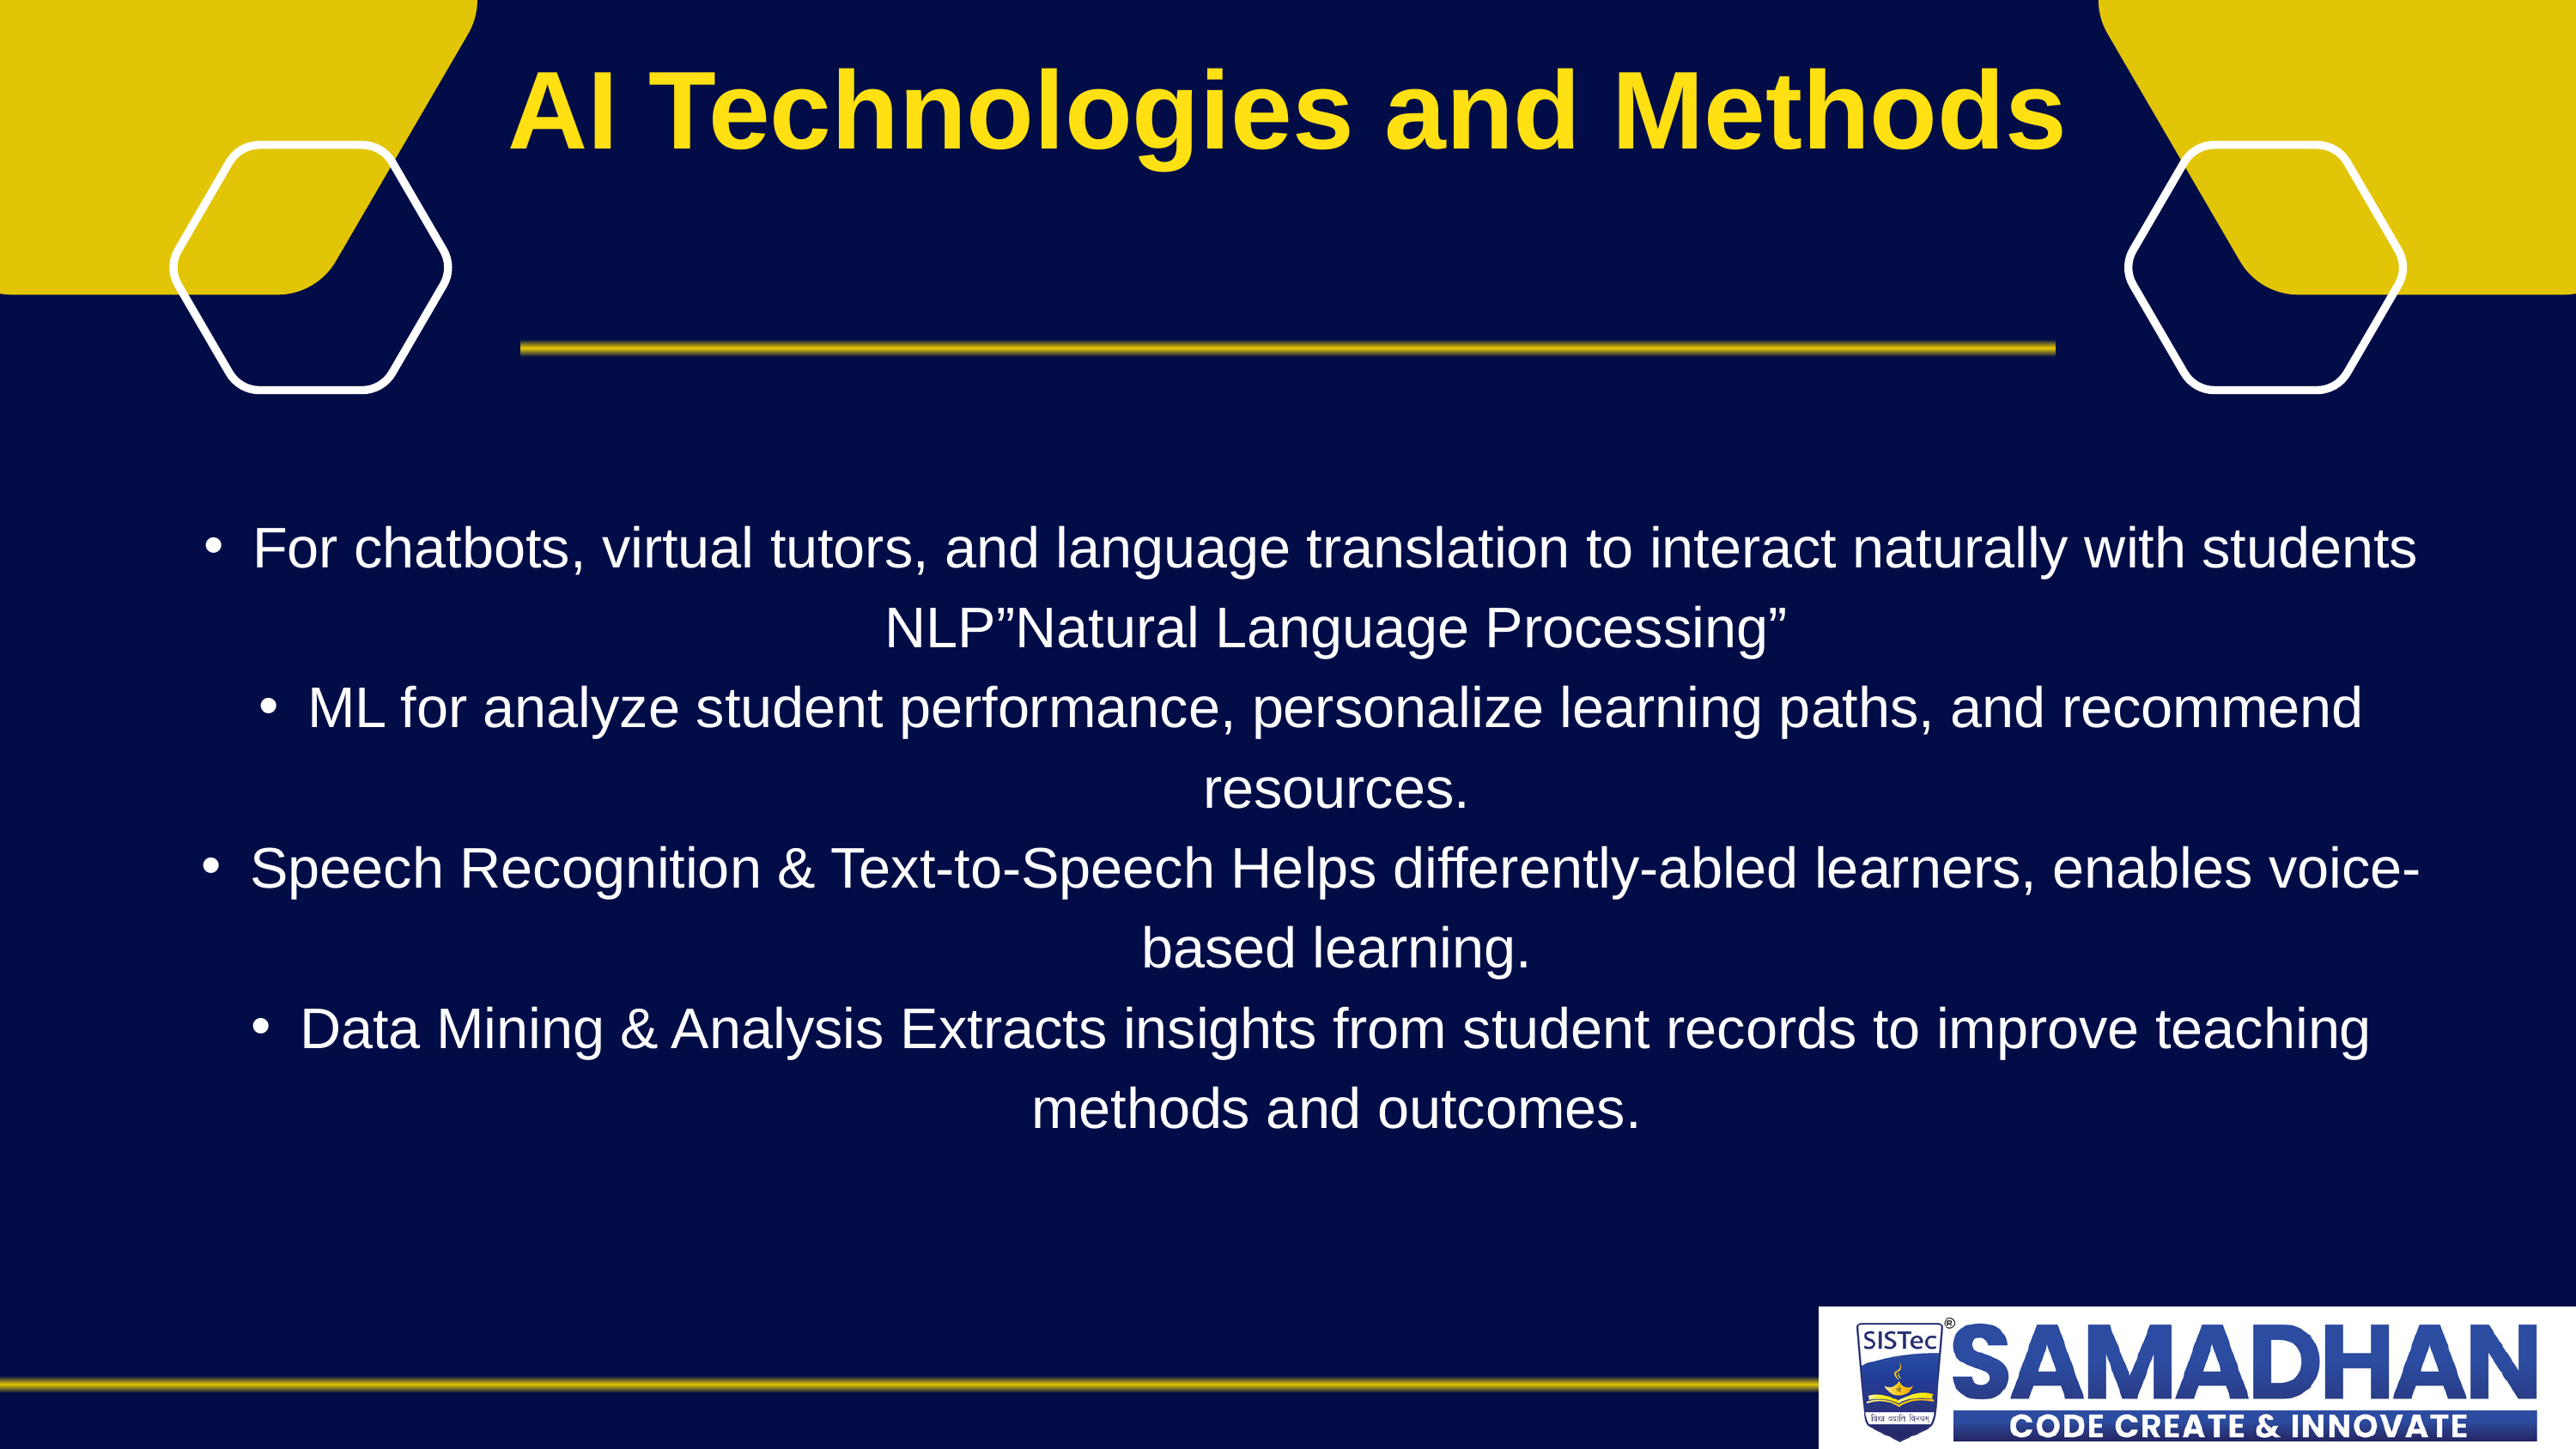

AI Technologies and Methods

For chatbots, virtual tutors, and language translation to interact naturally with students NLP”Natural Language Processing”
ML for analyze student performance, personalize learning paths, and recommend resources.
Speech Recognition & Text-to-Speech Helps differently-abled learners, enables voice-based learning.
Data Mining & Analysis Extracts insights from student records to improve teaching methods and outcomes.